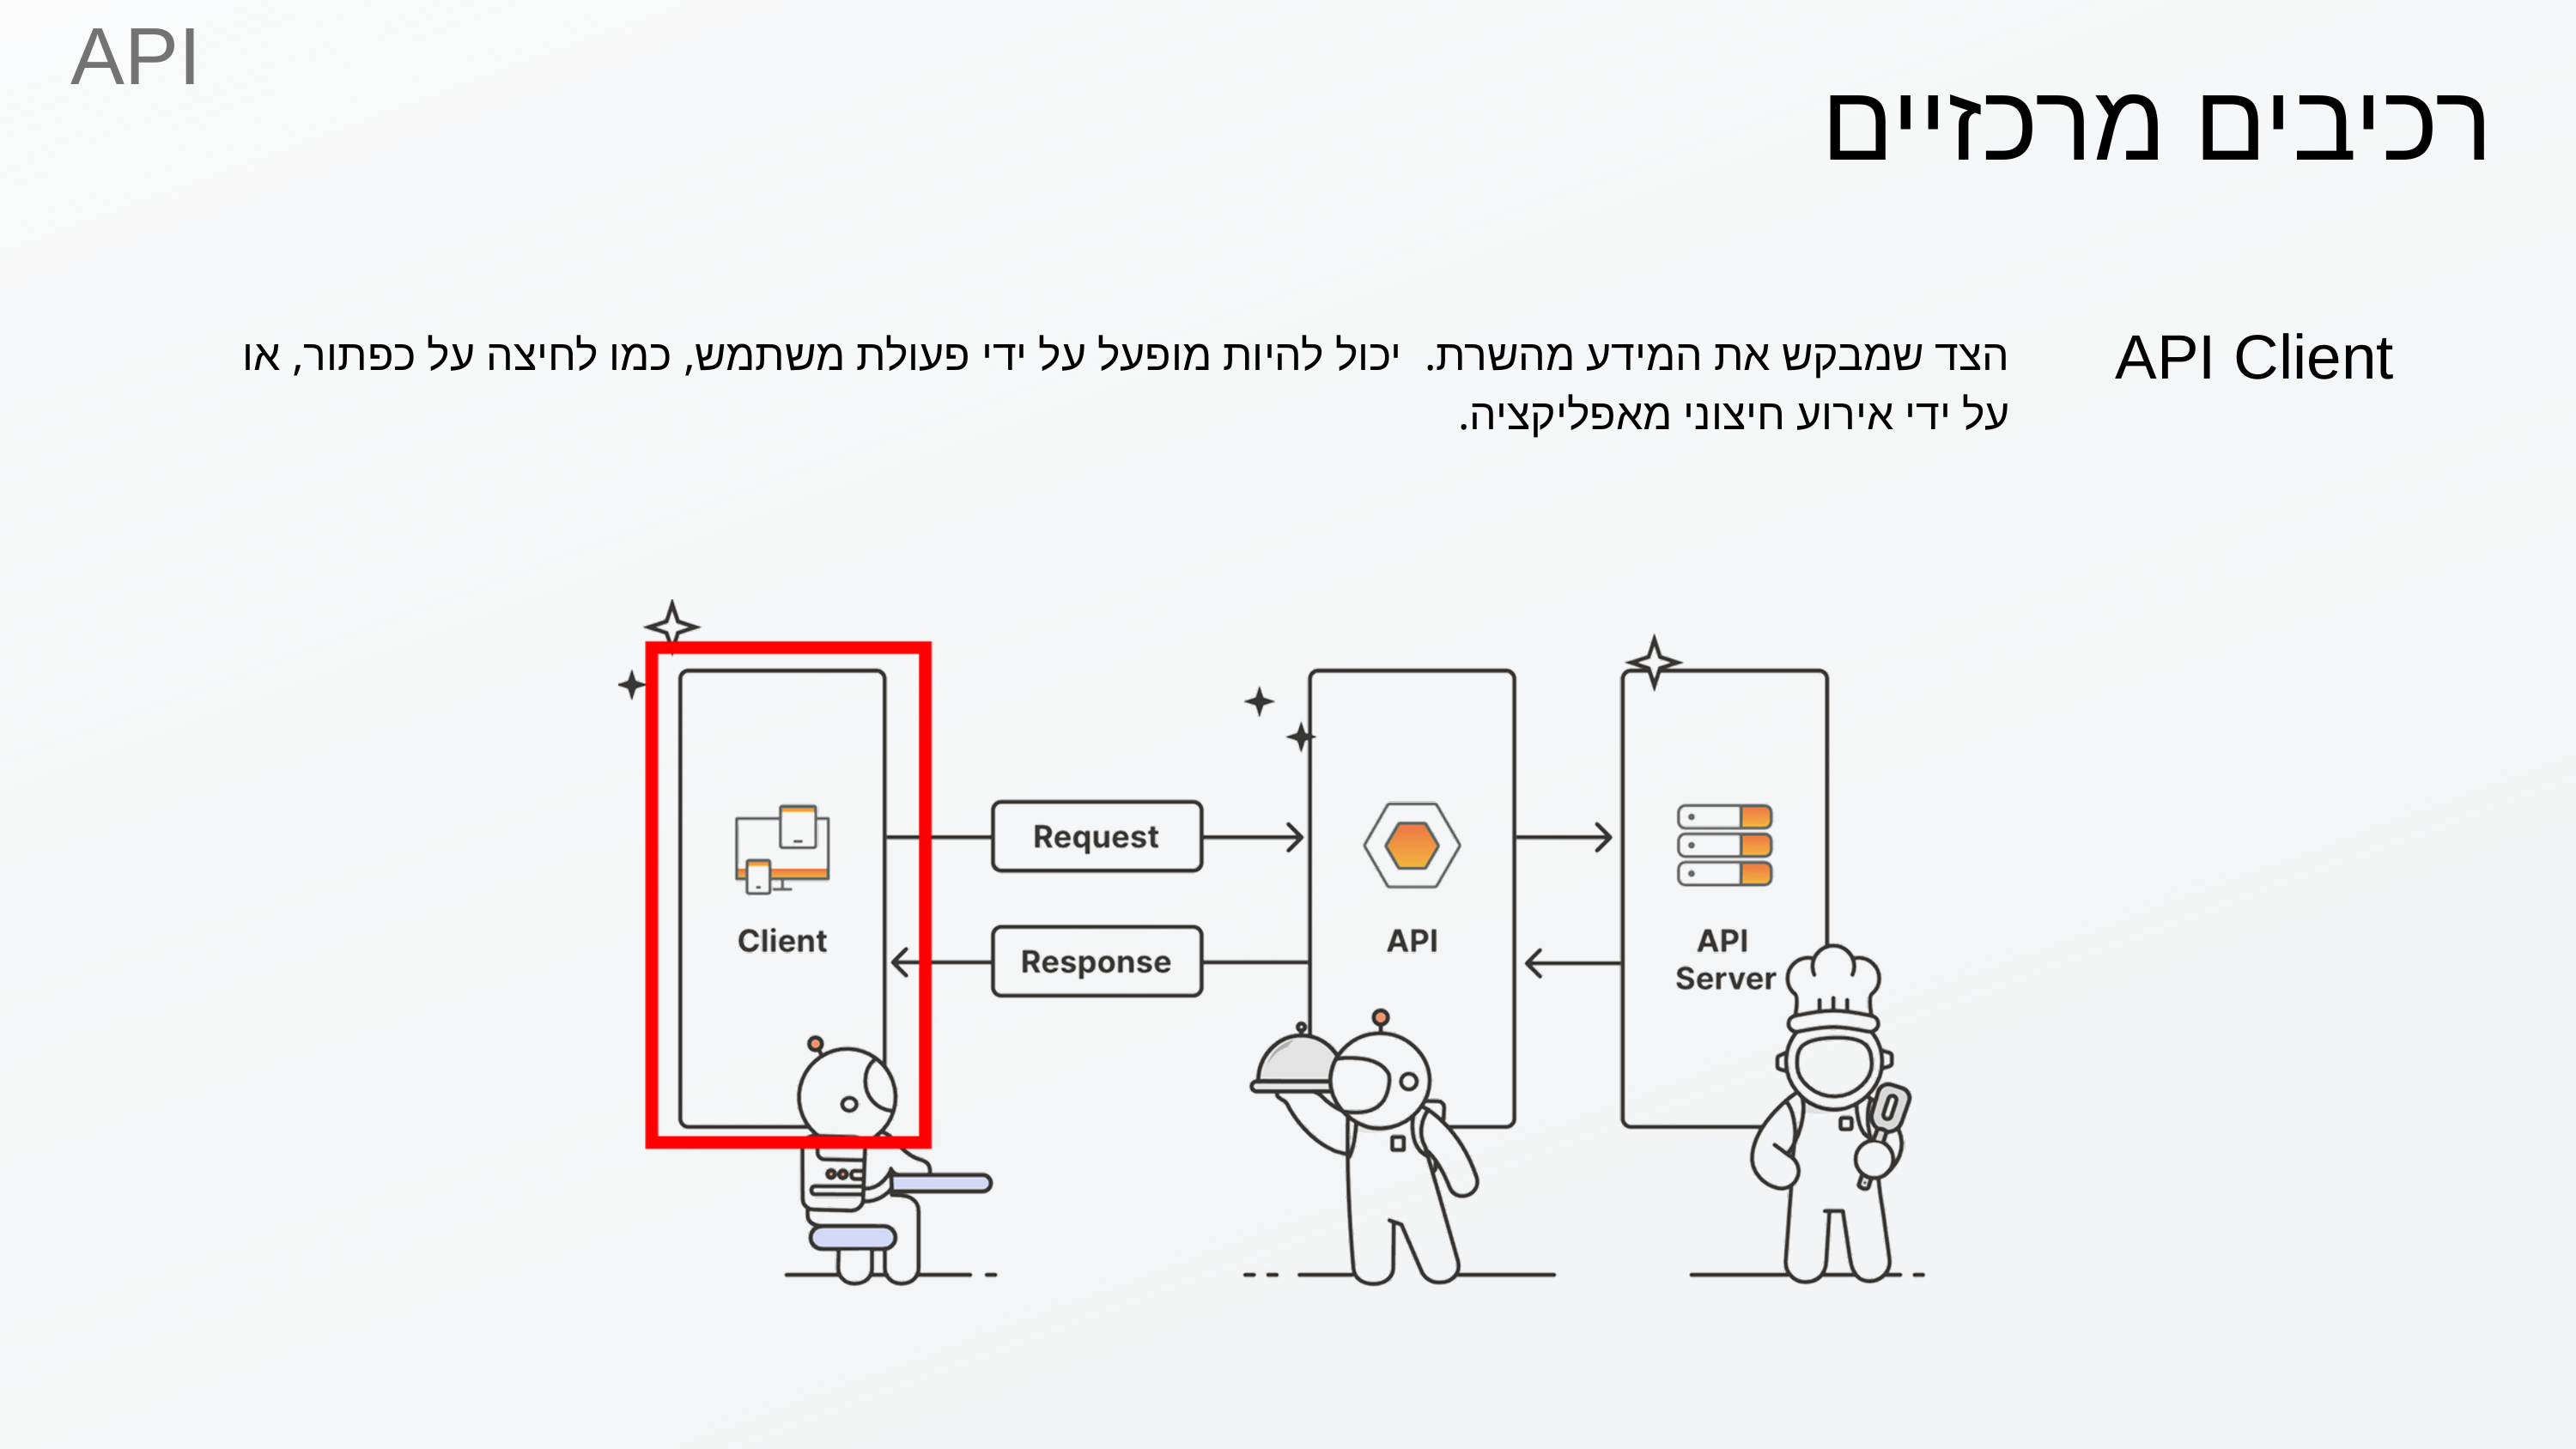

API
רכיבים מרכזיים
API Client
הצד שמבקש את המידע מהשרת.  יכול להיות מופעל על ידי פעולת משתמש, כמו לחיצה על כפתור, או על ידי אירוע חיצוני מאפליקציה.